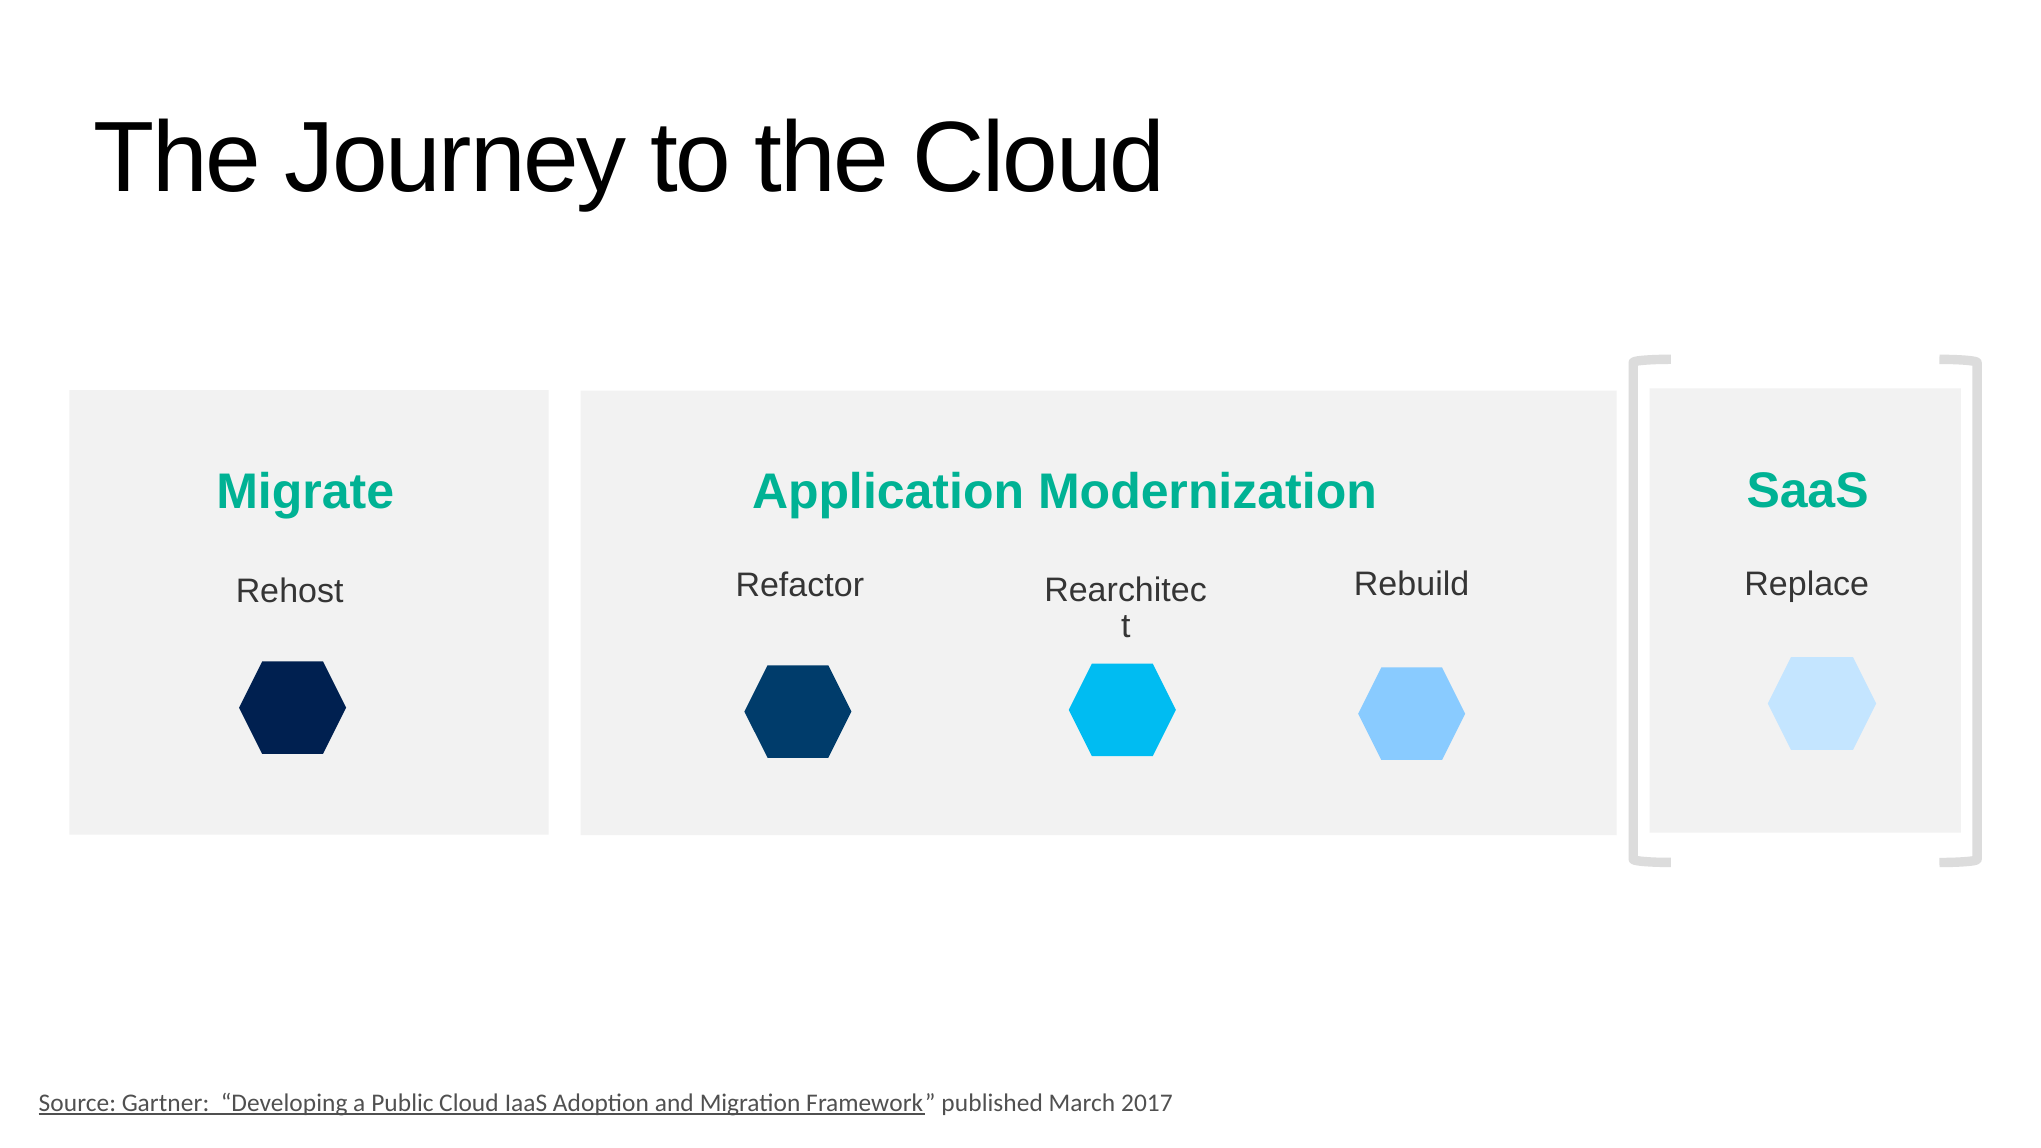

# The Journey to the Cloud

SaaS
Application Modernization
Migrate
Rearchitect
Rebuild
Replace
Refactor
Rehost

Source: Gartner:  “Developing a Public Cloud IaaS Adoption and Migration Framework” published March 2017